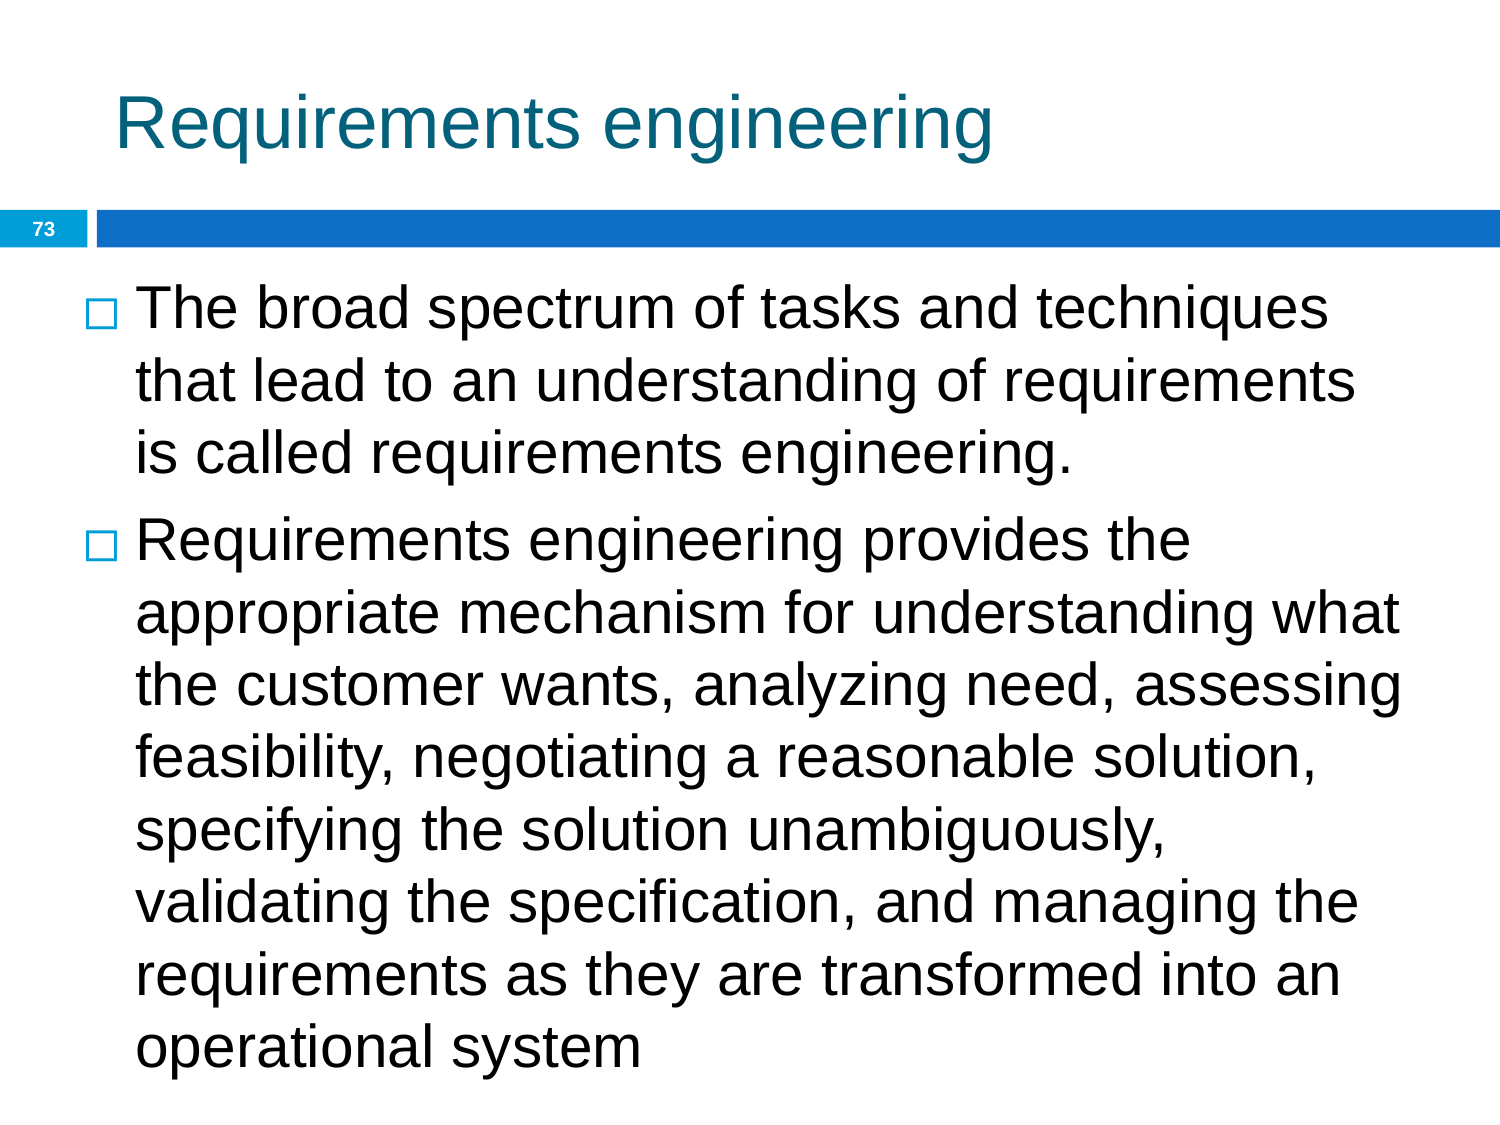

# Requirements engineering
73
The broad spectrum of tasks and techniques that lead to an understanding of requirements is called requirements engineering.
Requirements engineering provides the appropriate mechanism for understanding what the customer wants, analyzing need, assessing feasibility, negotiating a reasonable solution, specifying the solution unambiguously, validating the specification, and managing the requirements as they are transformed into an operational system